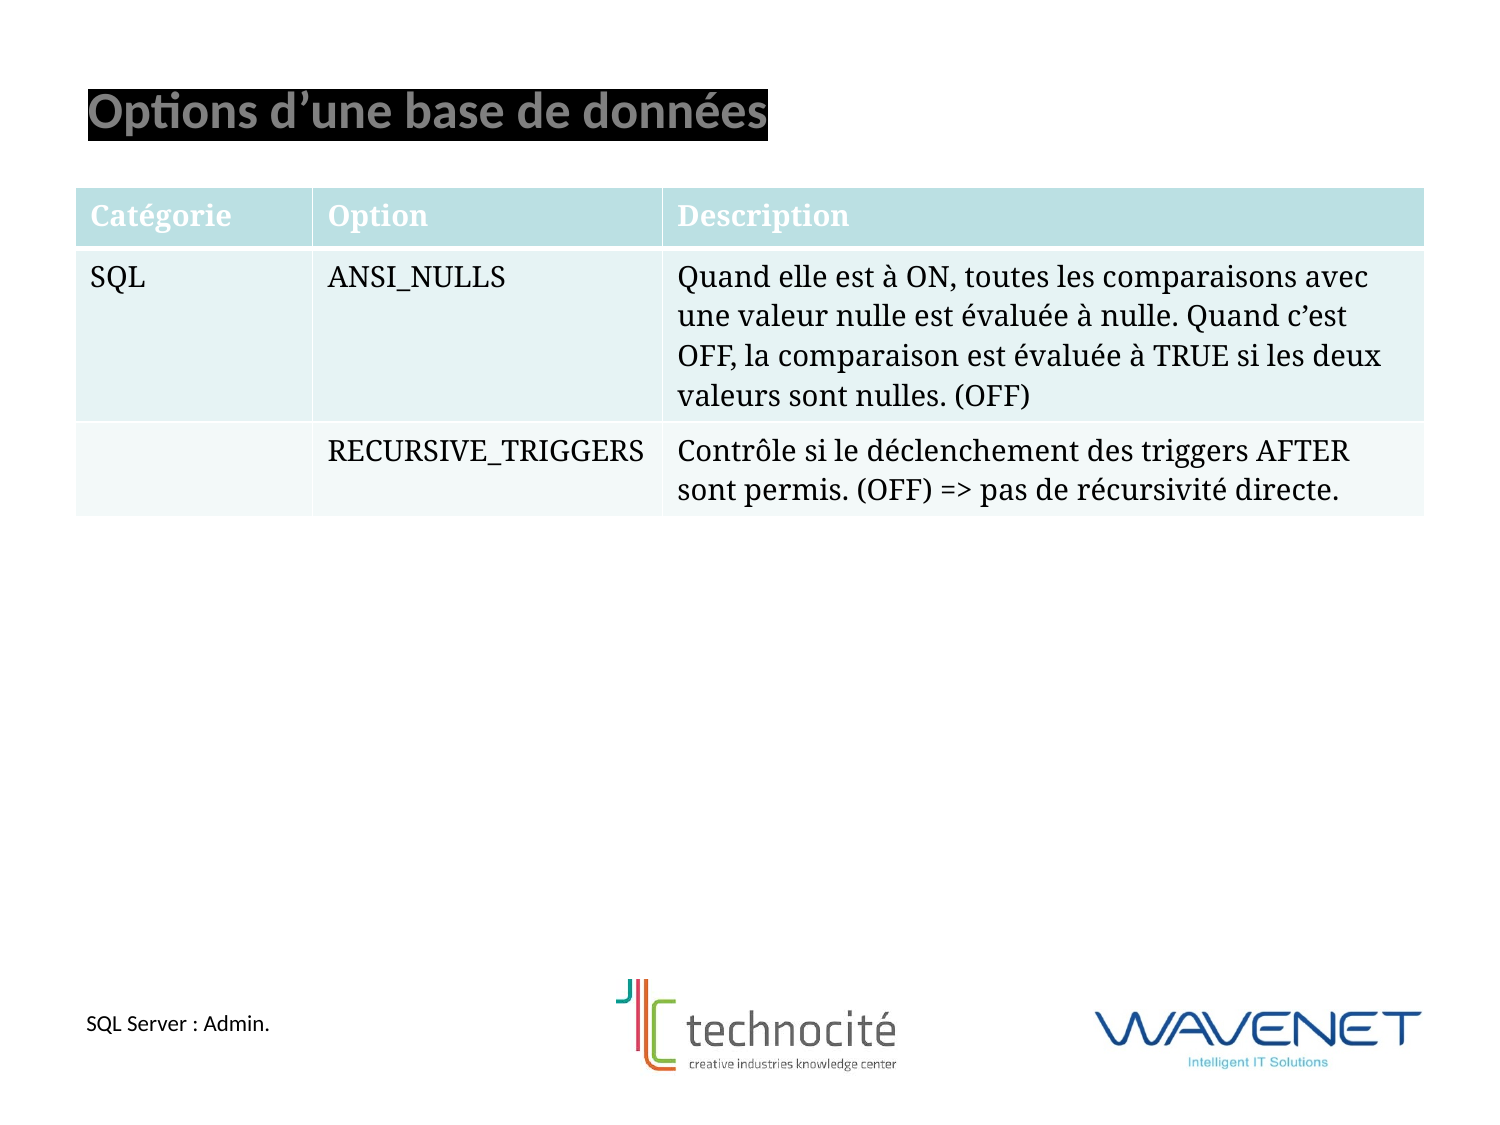

Options d’une base de données
| Catégorie | Option | Description |
| --- | --- | --- |
| SQL | ANSI\_NULLS | Quand elle est à ON, toutes les comparaisons avec une valeur nulle est évaluée à nulle. Quand c’est OFF, la comparaison est évaluée à TRUE si les deux valeurs sont nulles. (OFF) |
|  | RECURSIVE\_TRIGGERS | Contrôle si le déclenchement des triggers AFTER sont permis. (OFF) => pas de récursivité directe. |
SQL Server : Admin.